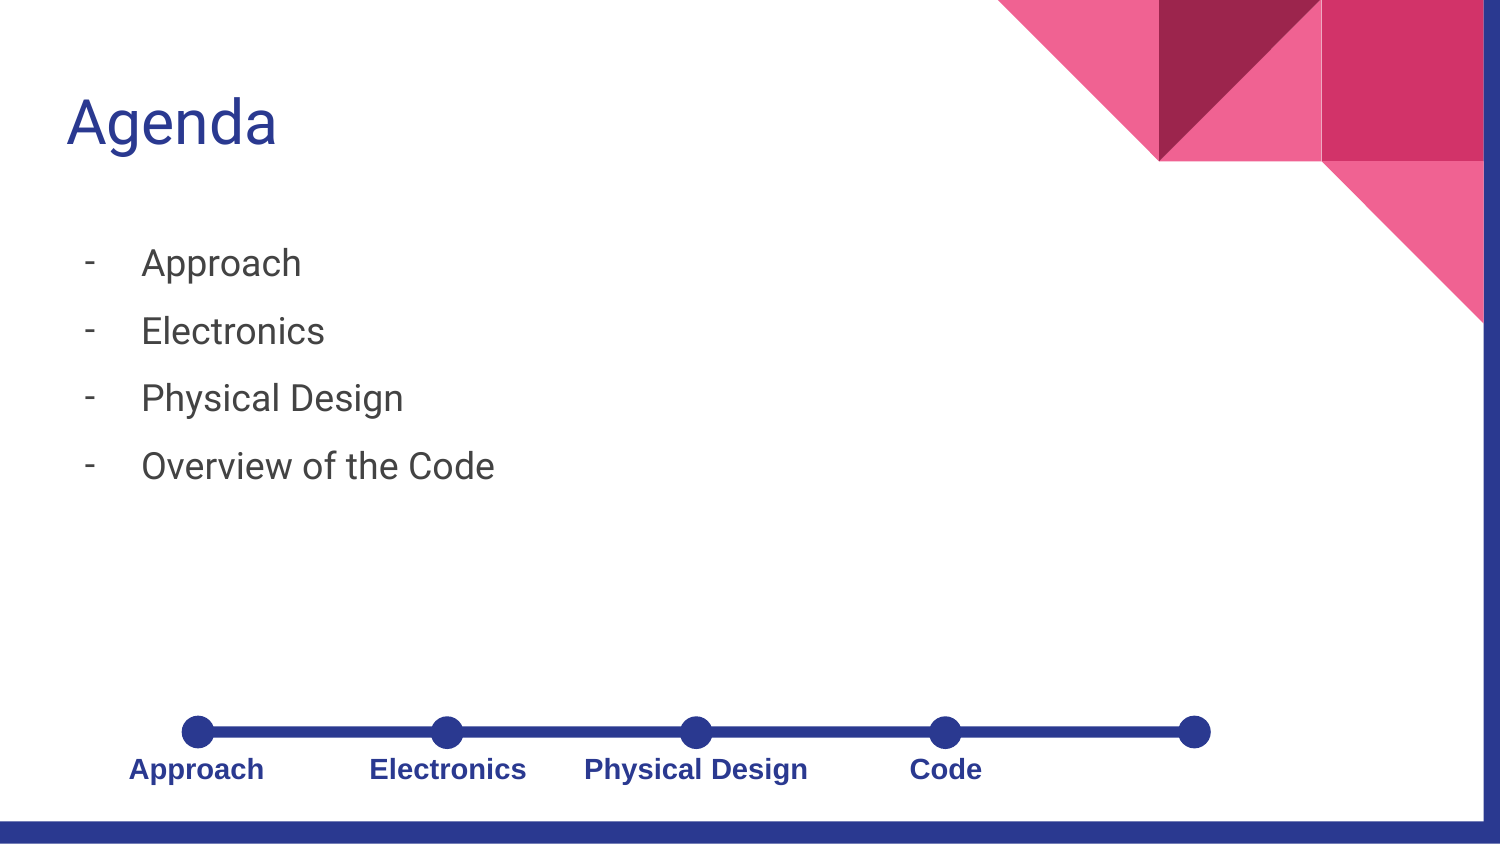

# Agenda
Approach
Electronics
Physical Design
Overview of the Code

Approach
Electronics
Physical Design
Code